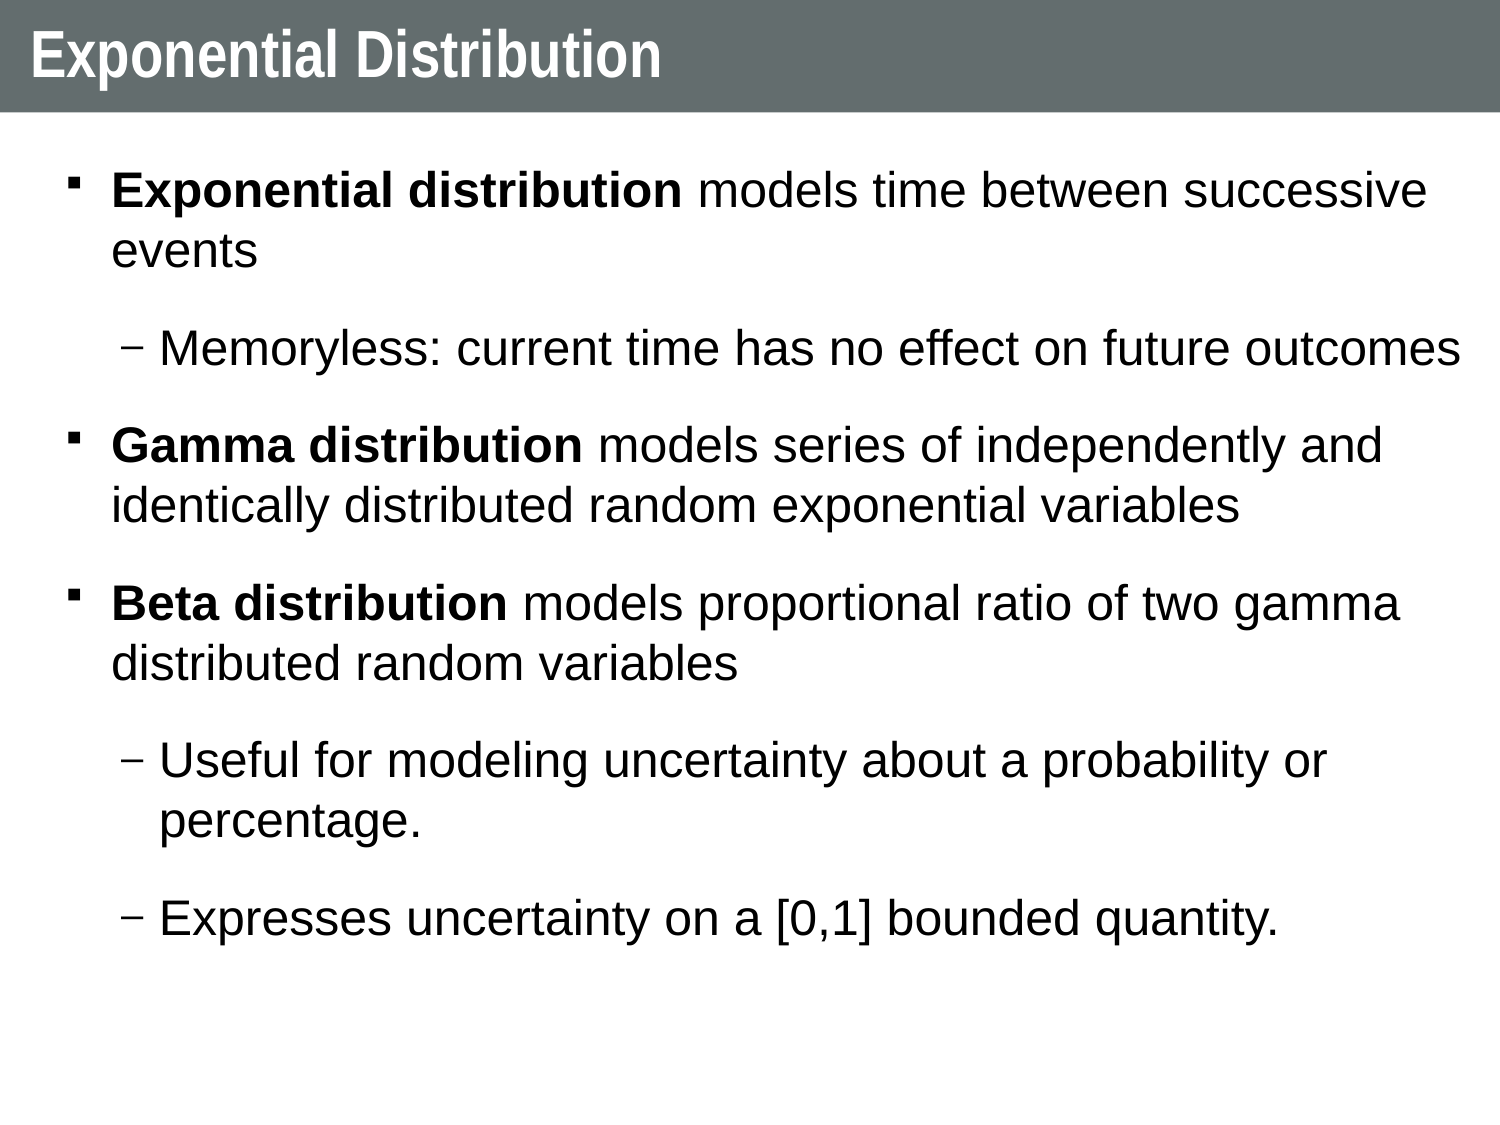

# Exponential Distribution
Exponential distribution models time between successive events
Memoryless: current time has no effect on future outcomes
Gamma distribution models series of independently and identically distributed random exponential variables
Beta distribution models proportional ratio of two gamma distributed random variables
Useful for modeling uncertainty about a probability or percentage.
Expresses uncertainty on a [0,1] bounded quantity.